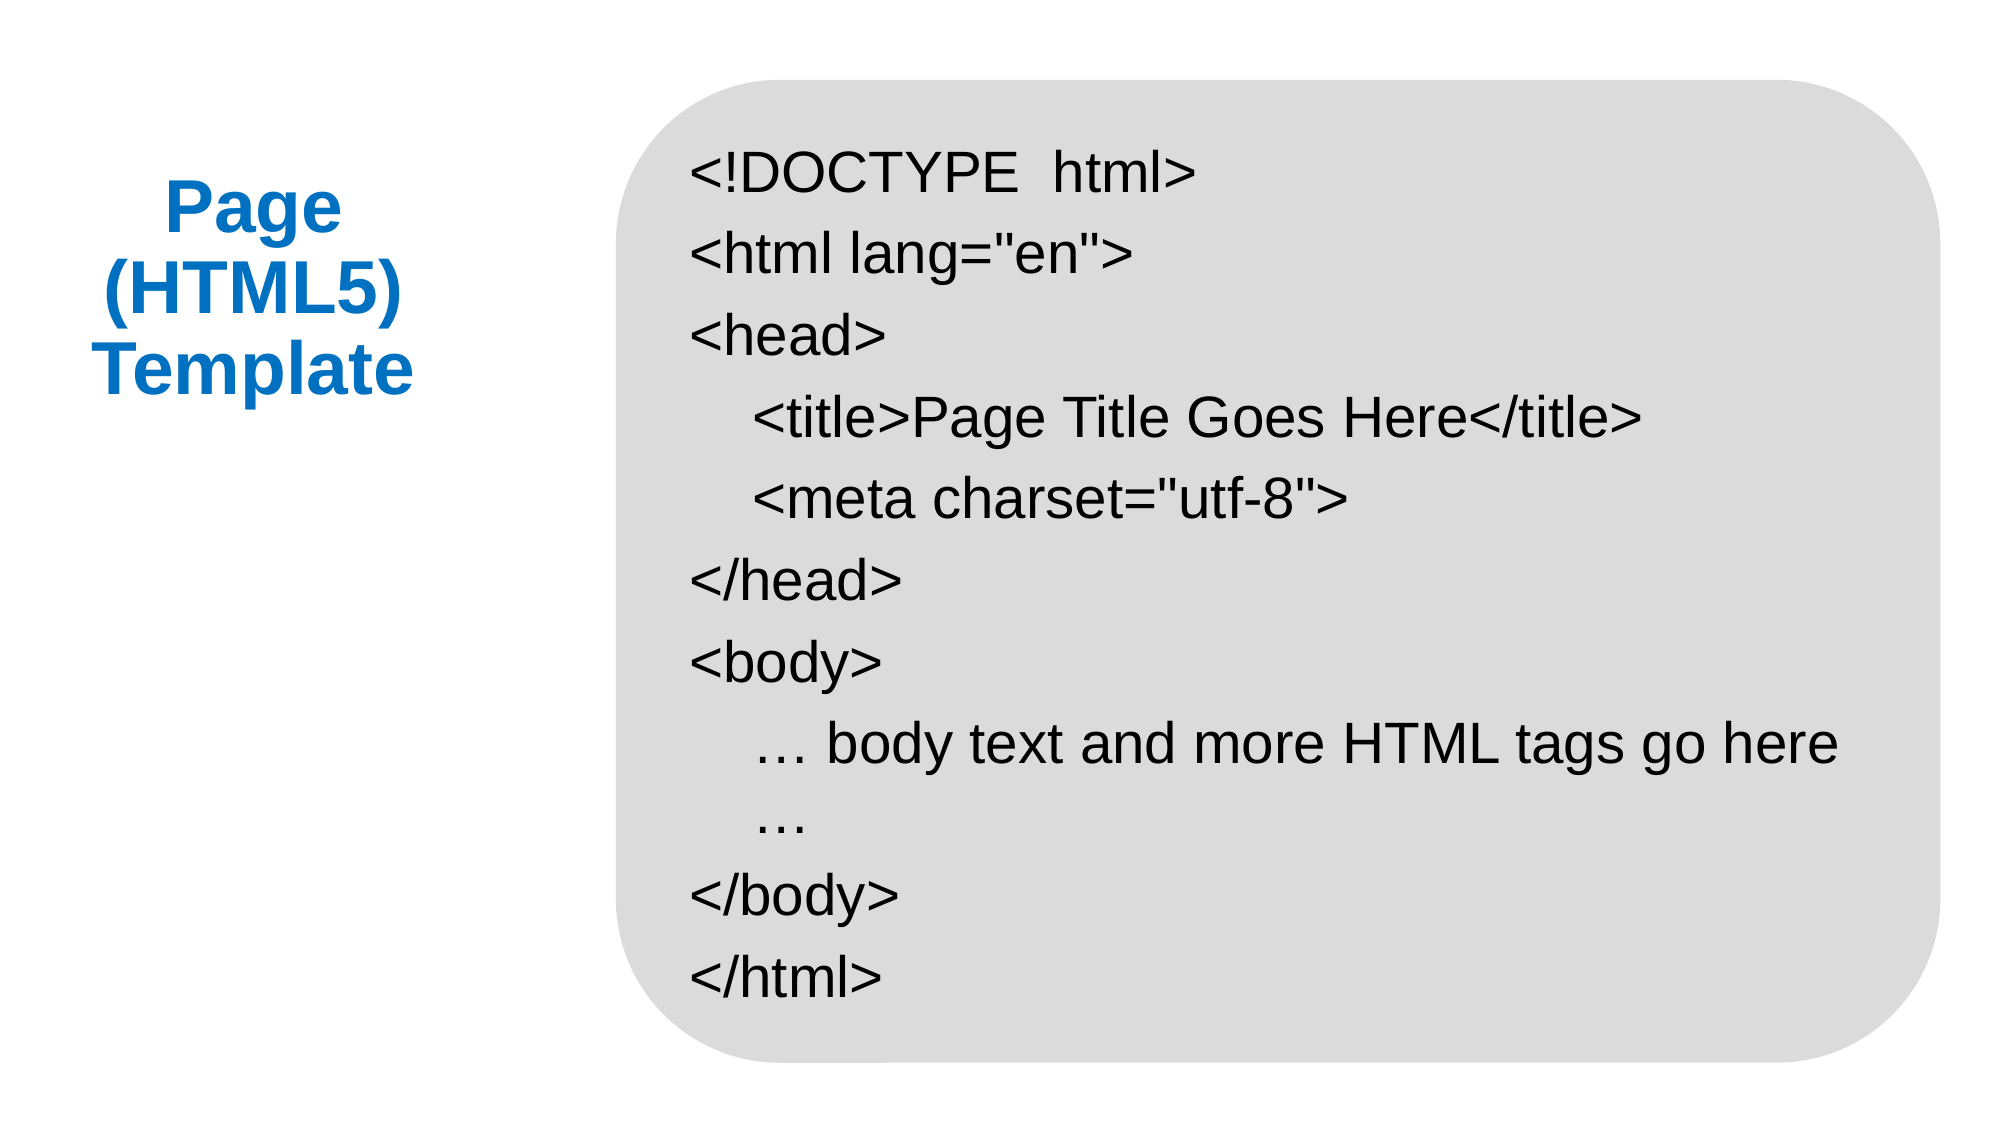

# Page (HTML5) Template
<!DOCTYPE  html>
<html lang="en">
<head>
  	<title>Page Title Goes Here</title>
  	<meta charset="utf-8">
</head>
<body>
	… body text and more HTML tags go here …
</body>
</html>